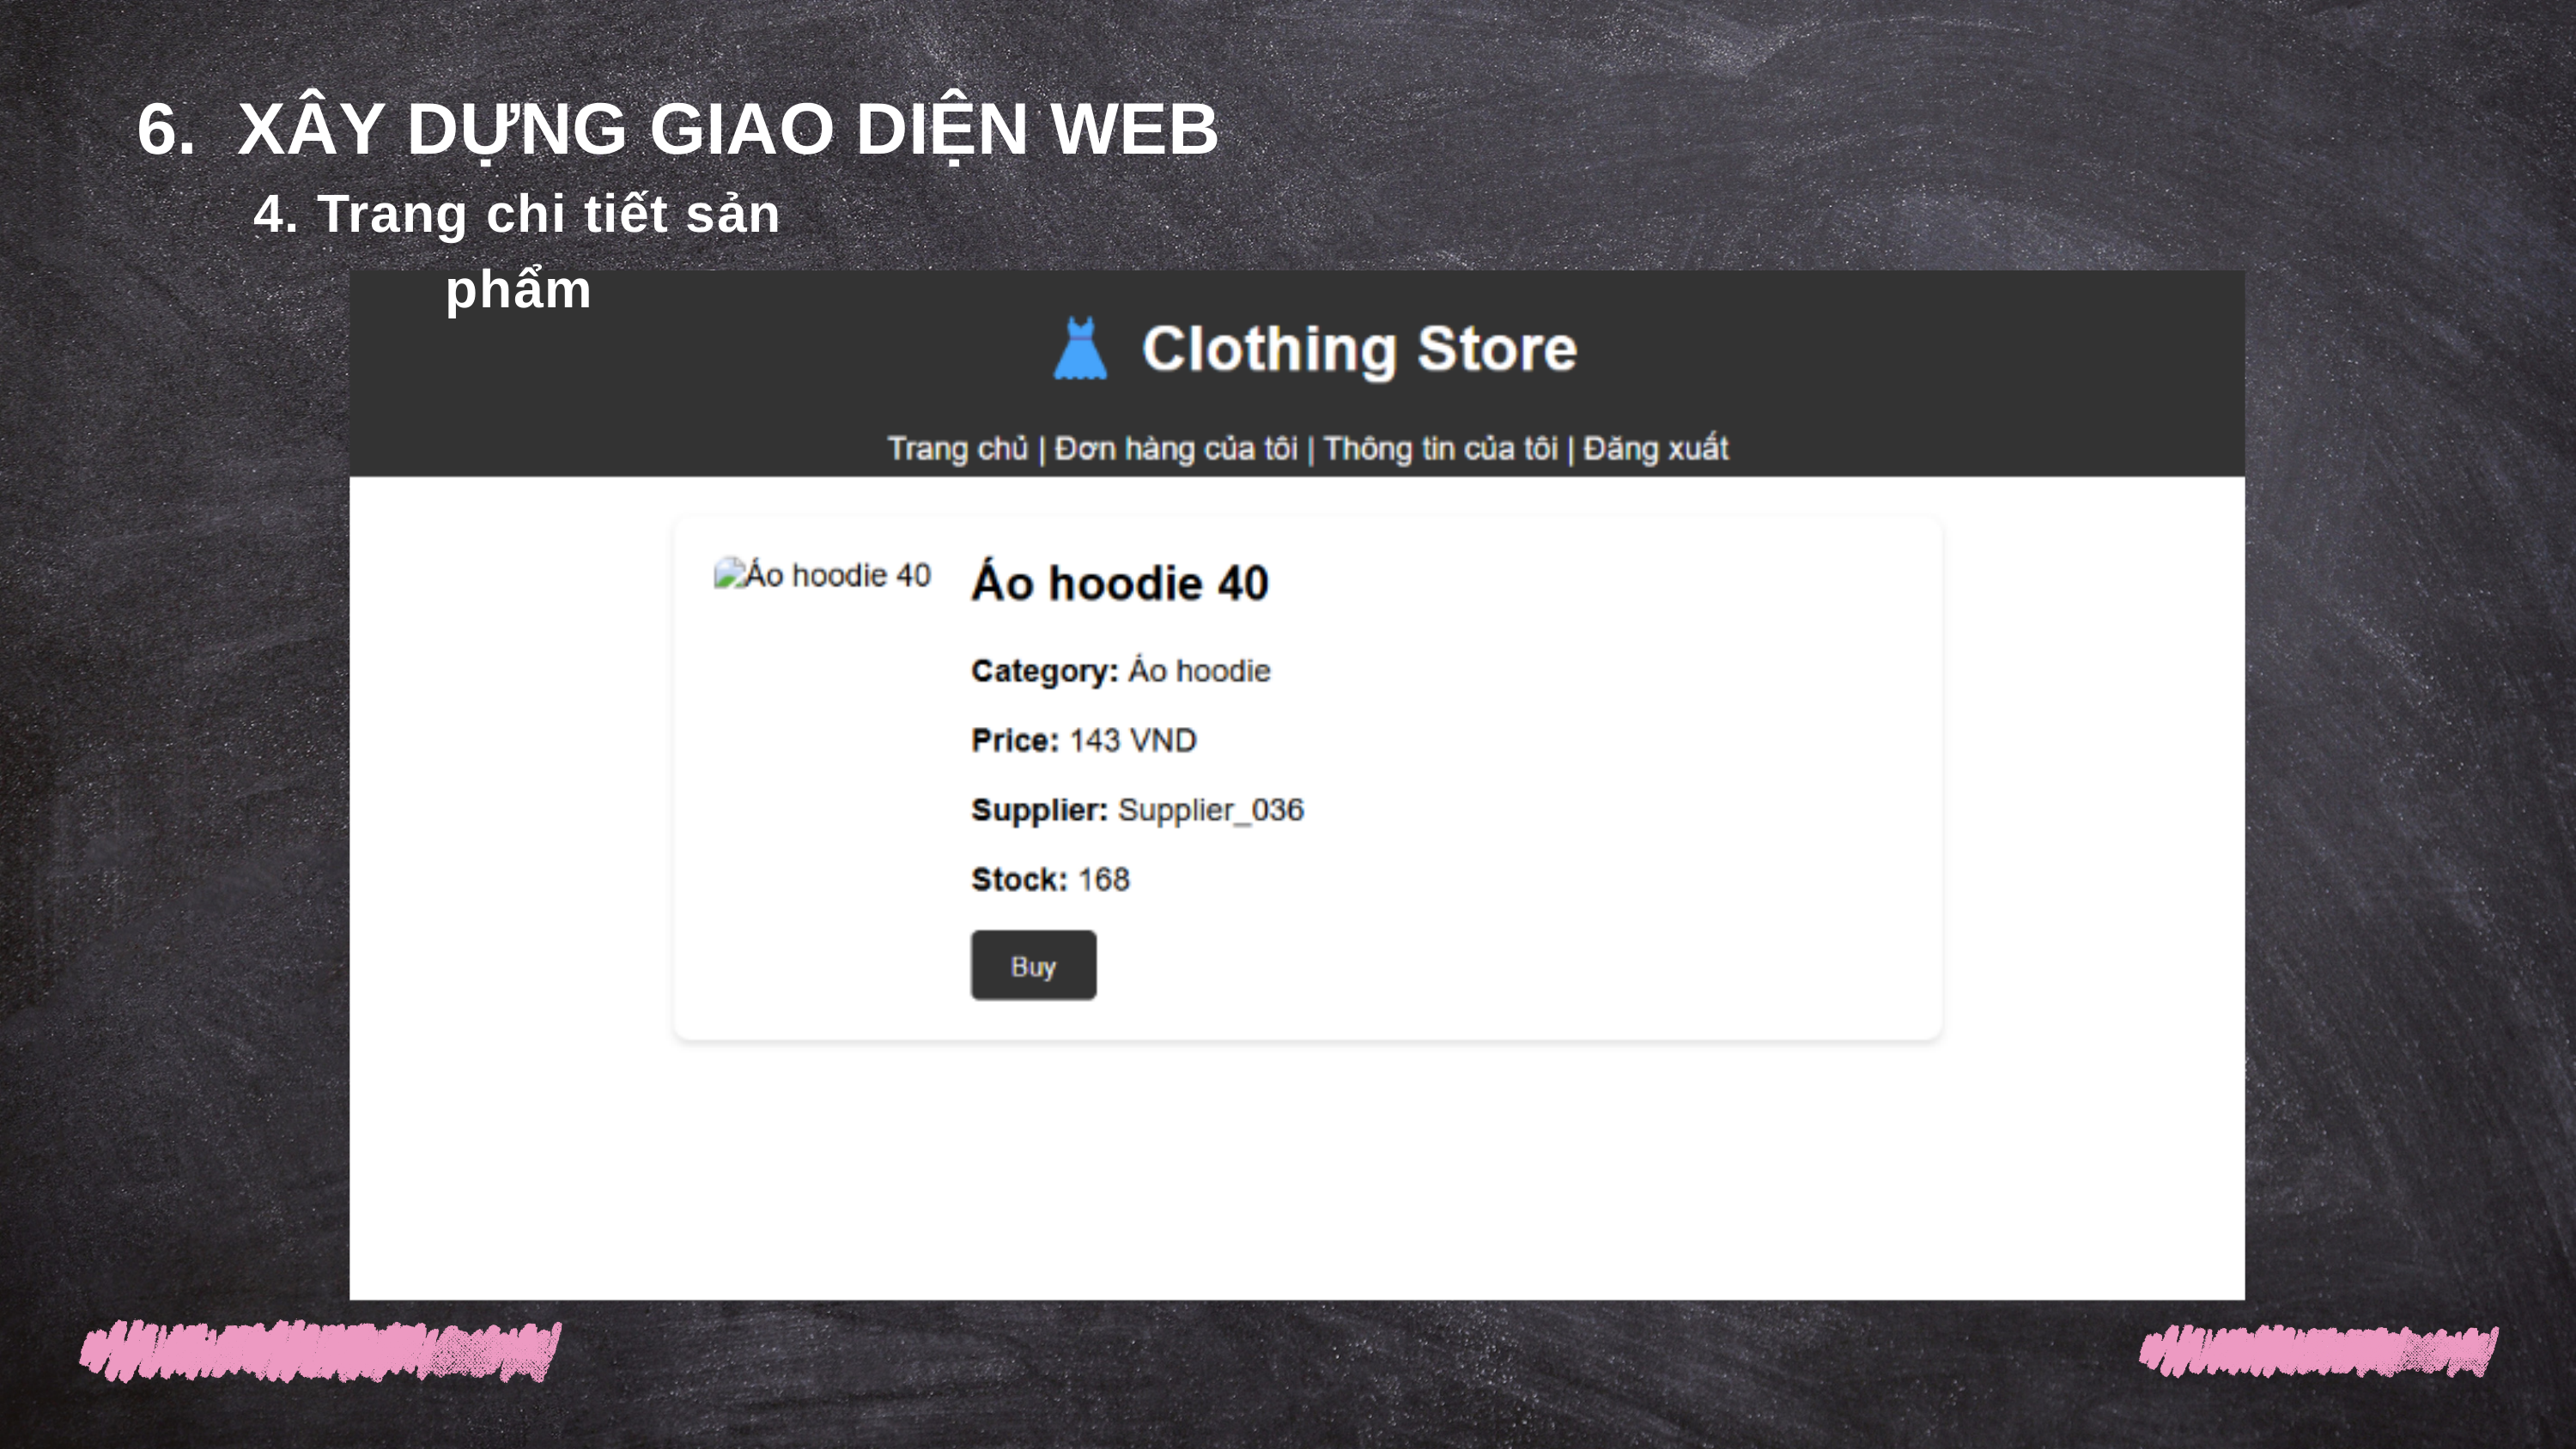

6.  XÂY DỰNG GIAO DIỆN WEB

4. Trang chi tiết sản phẩm